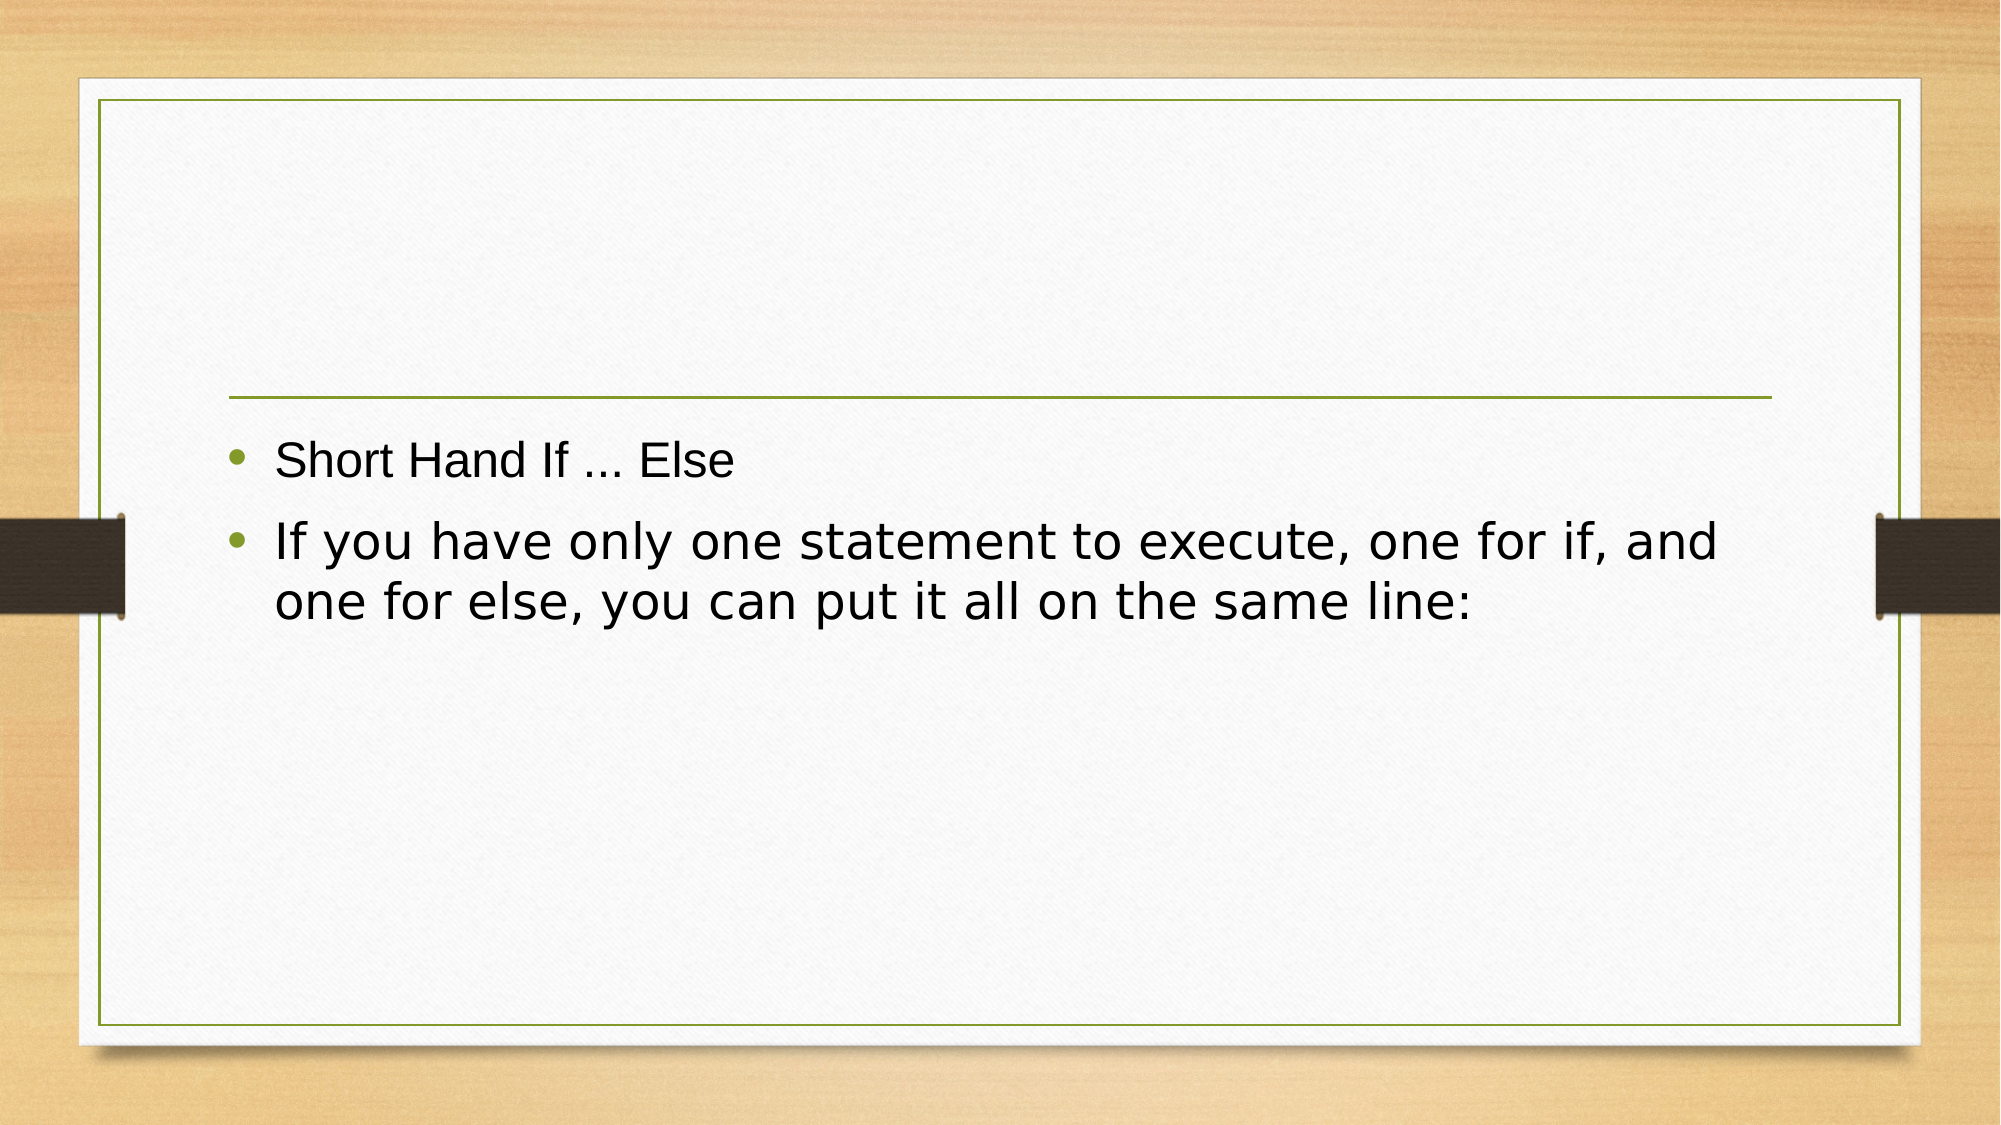

#
Short Hand If ... Else
If you have only one statement to execute, one for if, and one for else, you can put it all on the same line: